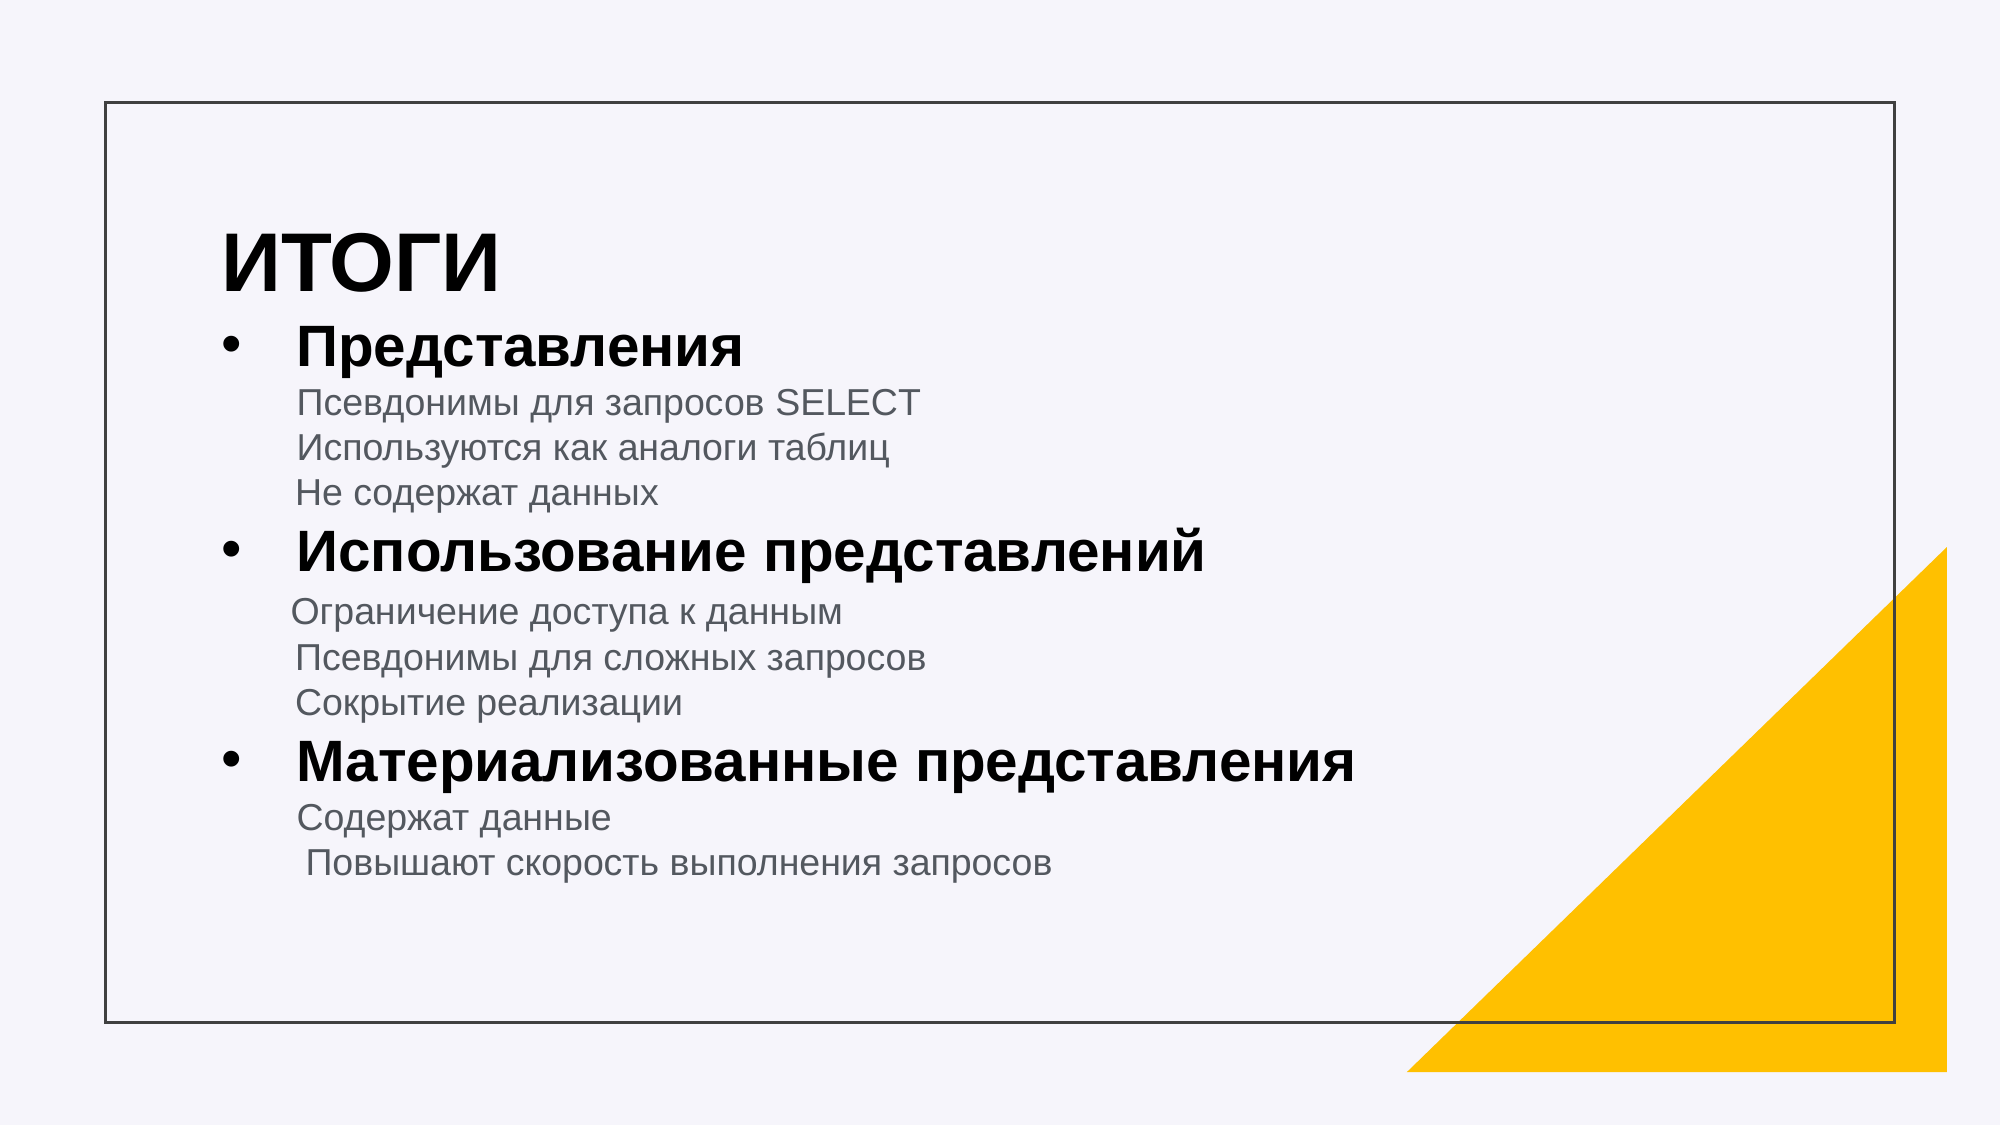

ИТОГИ
Представления
Псевдонимы для запросов SELECT
Используются как аналоги таблиц
       Не содержат данных
Использование представлений
      Ограничение доступа к данным
       Псевдонимы для сложных запросов
       Сокрытие реализации
Материализованные представления
Содержат данные
        Повышают скорость выполнения запросов